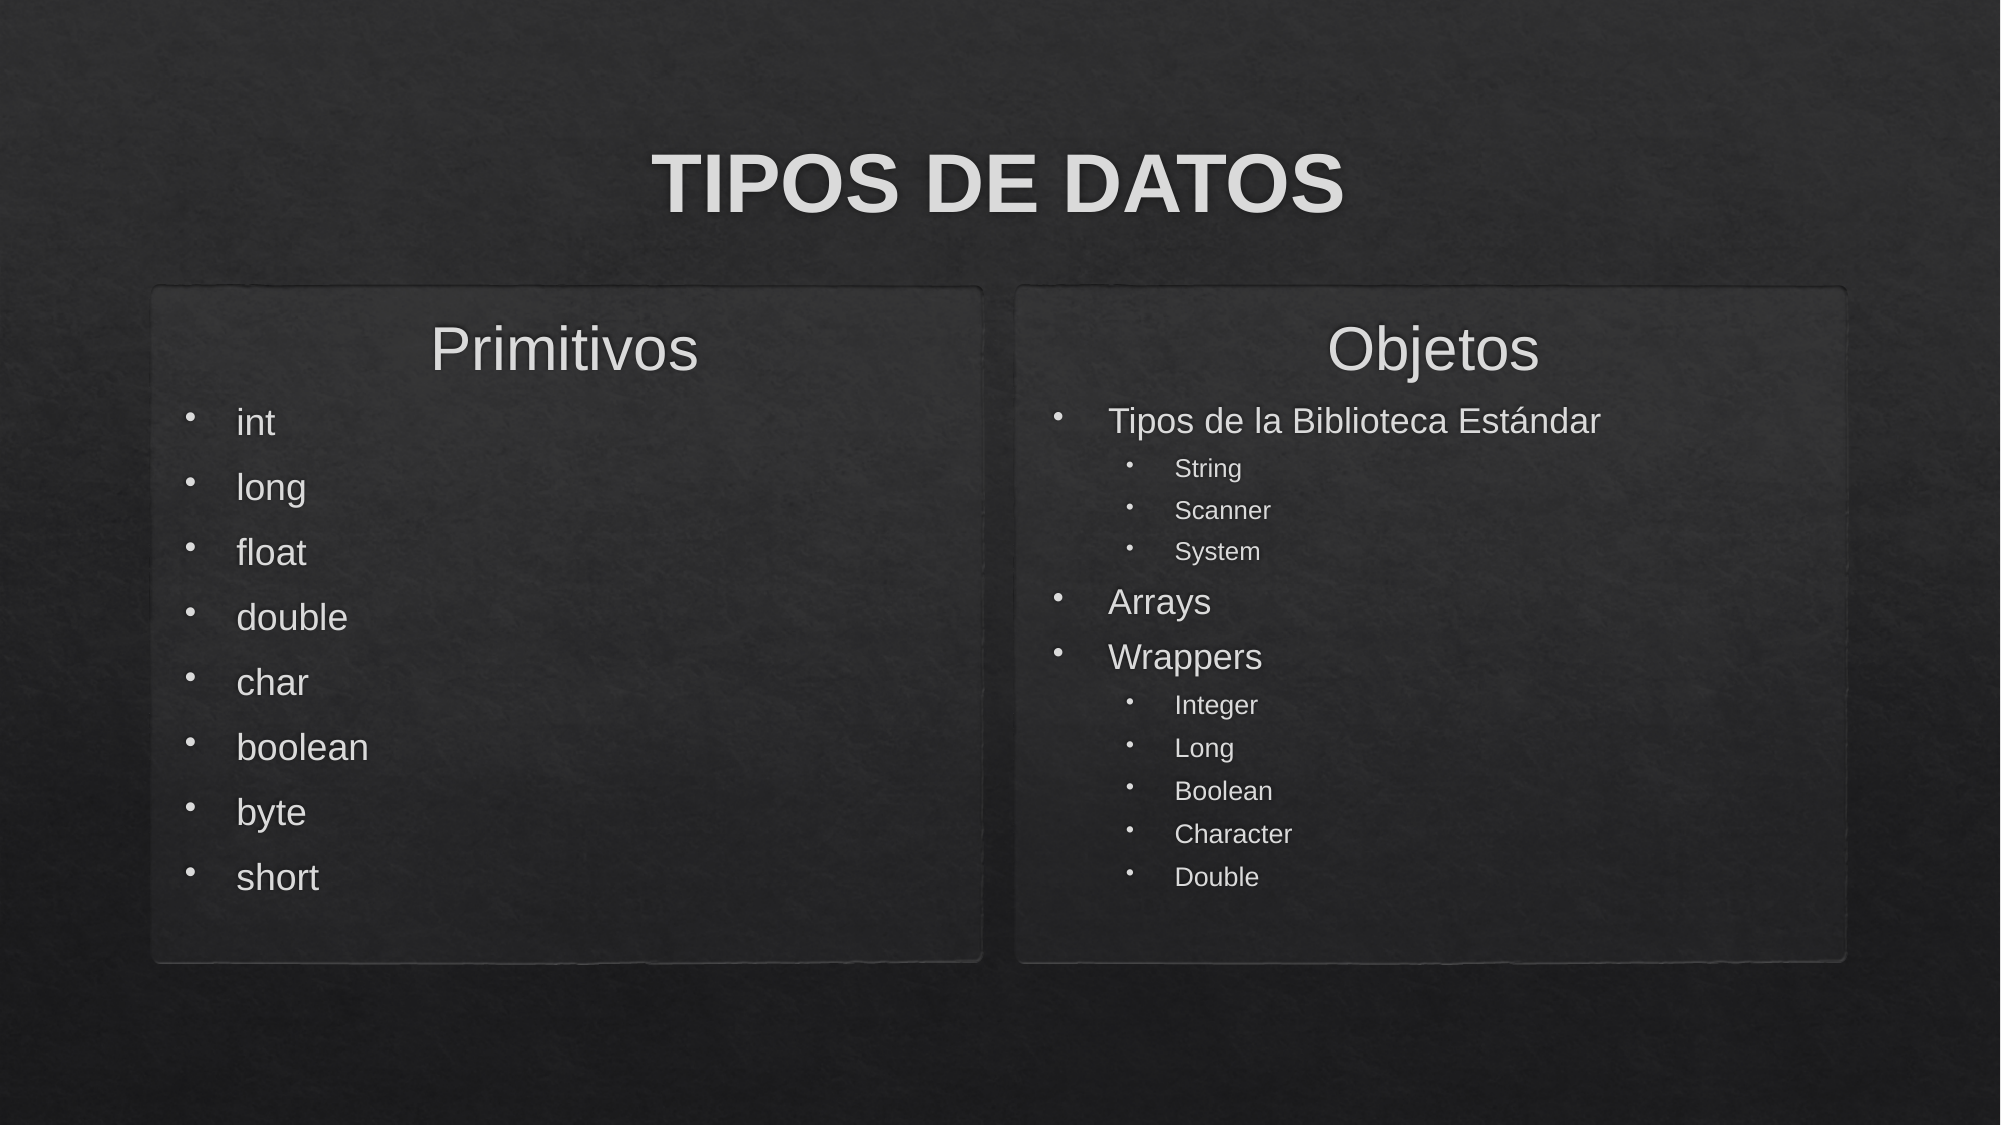

# TIPOS DE DATOS
Primitivos
Objetos
int
long
float
double
char
boolean
byte
short
Tipos de la Biblioteca Estándar
String
Scanner
System
Arrays
Wrappers
Integer
Long
Boolean
Character
Double